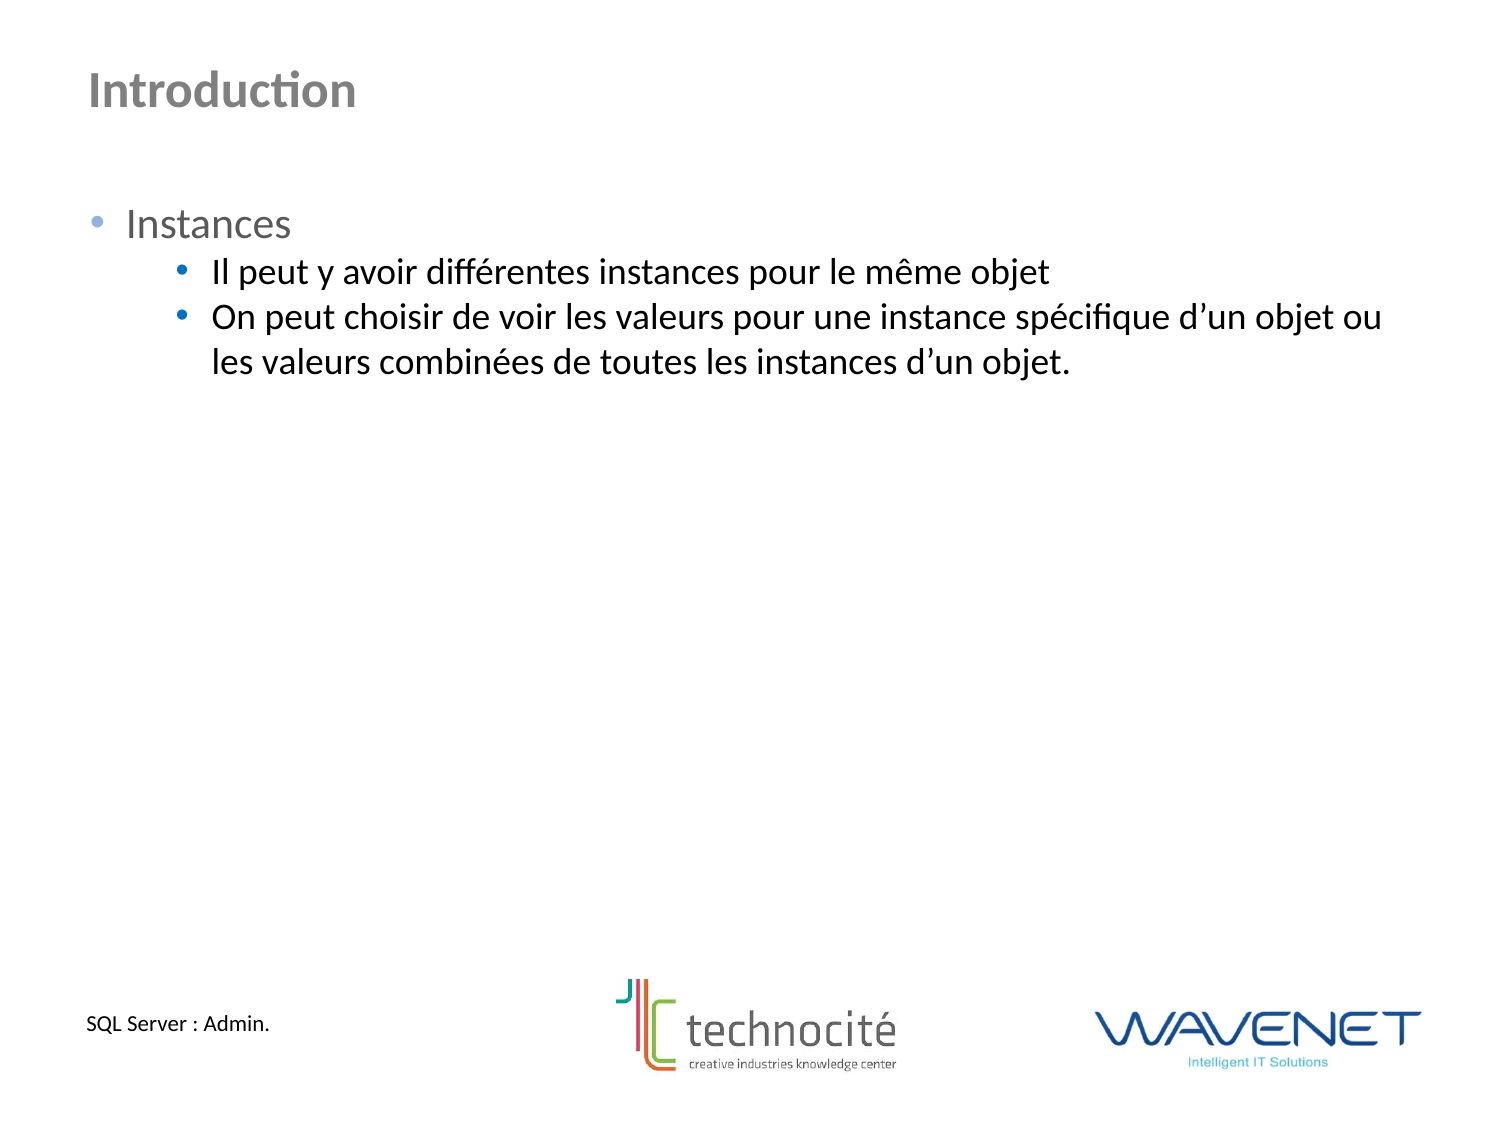

Introduction
Instances
Il peut y avoir différentes instances pour le même objet
On peut choisir de voir les valeurs pour une instance spécifique d’un objet ou les valeurs combinées de toutes les instances d’un objet.

SQL Server : Admin.